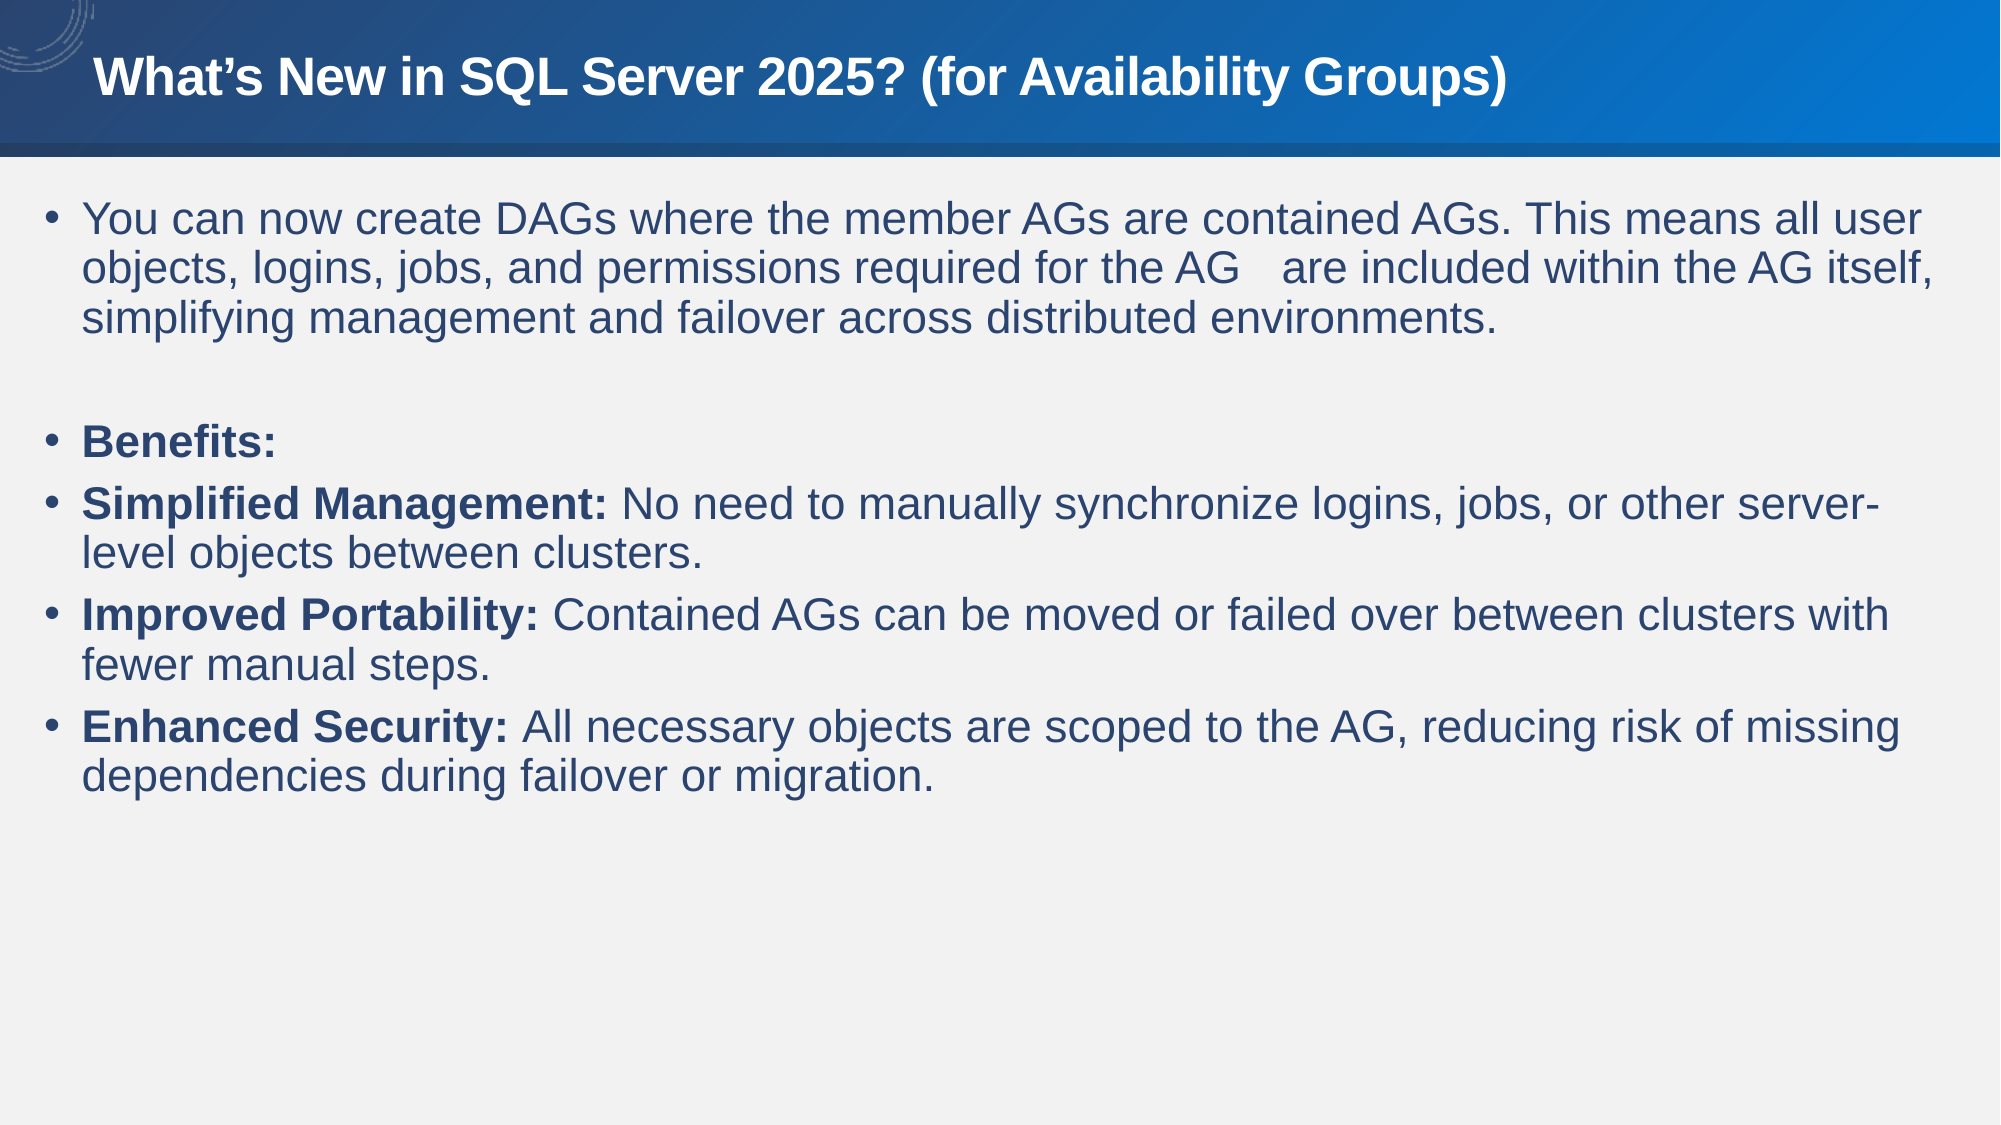

# What’s New in SQL Server 2025? (for Availability Groups)
You can now create DAGs where the member AGs are contained AGs. This means all user objects, logins, jobs, and permissions required for the AG 	are included within the AG itself, simplifying management and failover across distributed environments.

Benefits:
Simplified Management: No need to manually synchronize logins, jobs, or other server-level objects between clusters.
Improved Portability: Contained AGs can be moved or failed over between clusters with fewer manual steps.
Enhanced Security: All necessary objects are scoped to the AG, reducing risk of missing dependencies during failover or migration.